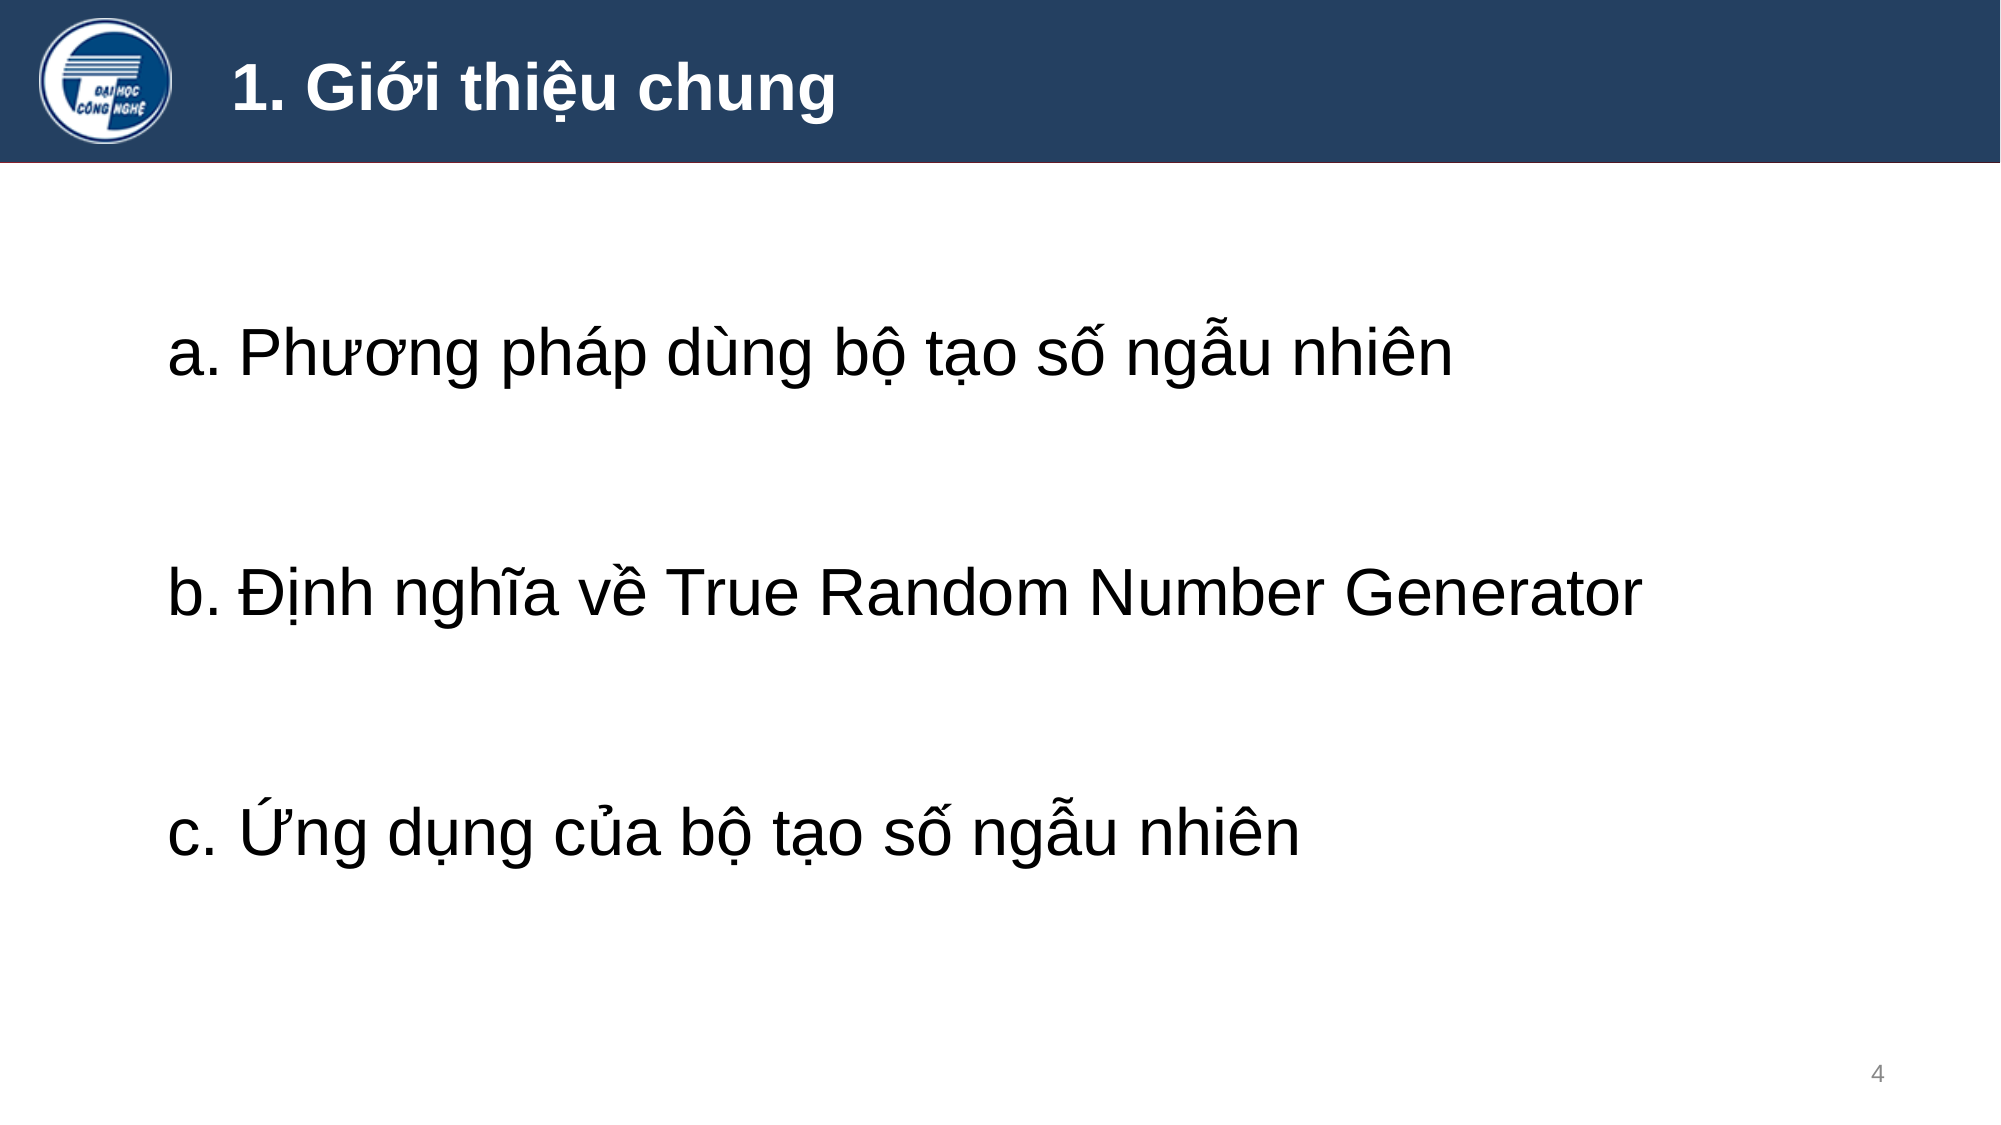

# 1. Giới thiệu chung
Phương pháp dùng bộ tạo số ngẫu nhiên

Định nghĩa về True Random Number Generator

Ứng dụng của bộ tạo số ngẫu nhiên
4